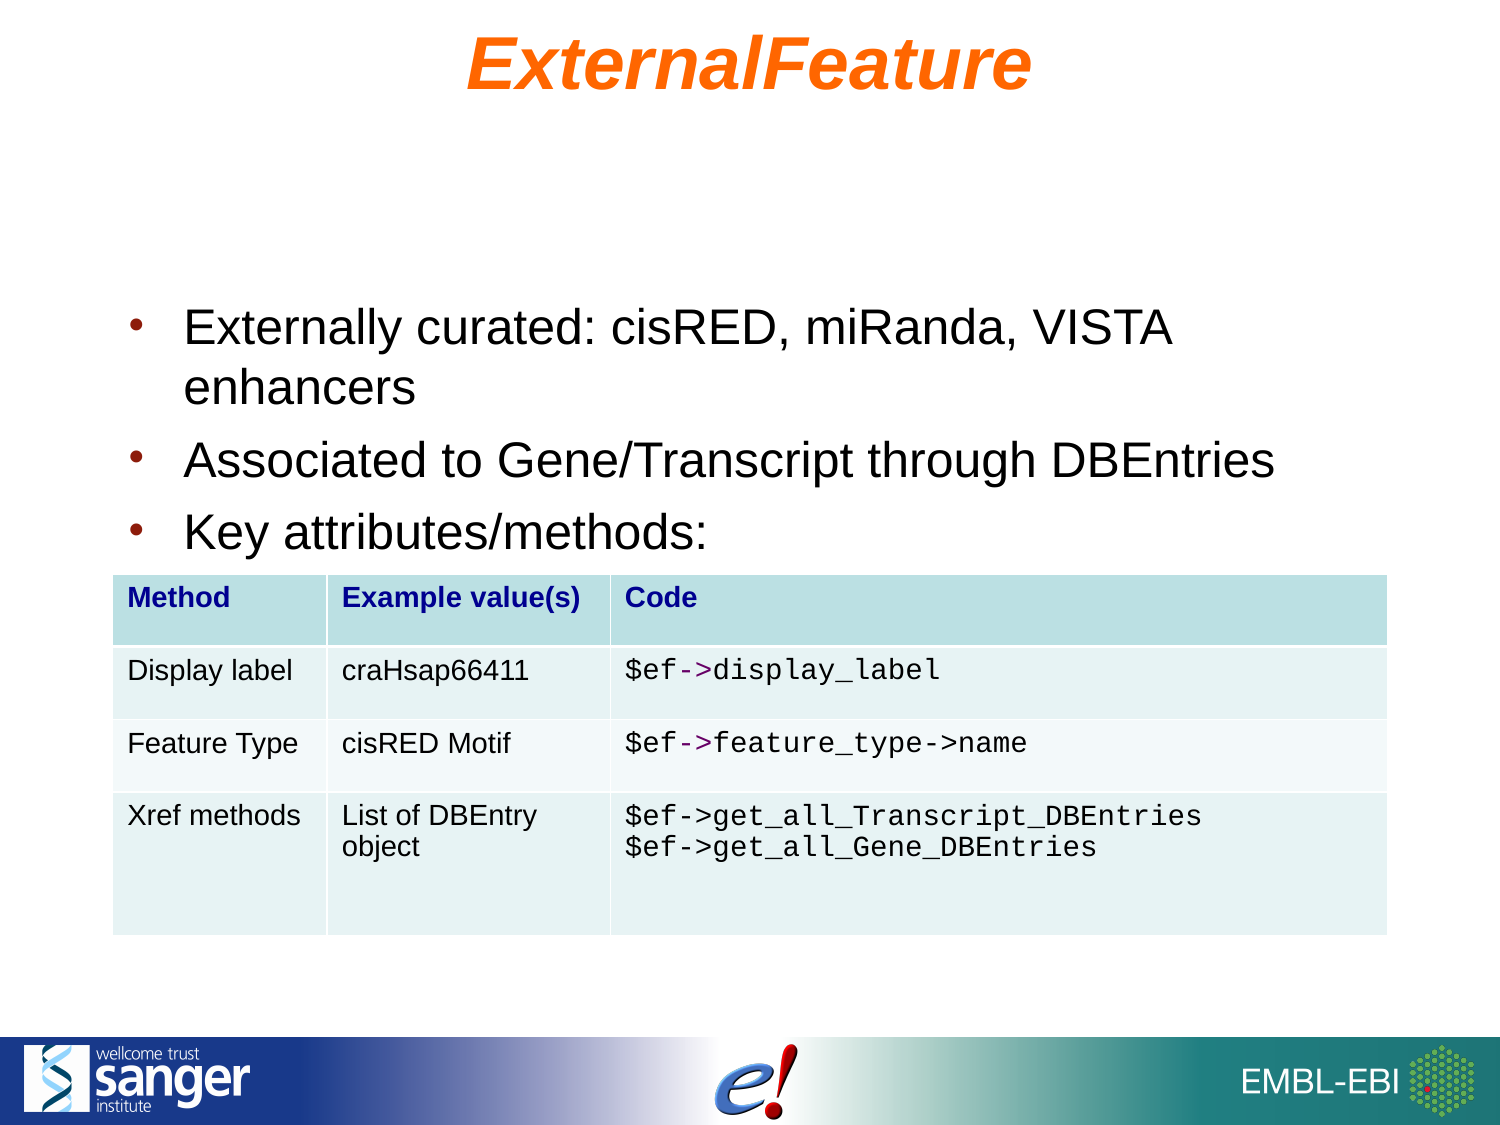

ExternalFeature
Externally curated: cisRED, miRanda, VISTA enhancers
Associated to Gene/Transcript through DBEntries
Key attributes/methods:
| Method | Example value(s) | Code |
| --- | --- | --- |
| Display label | craHsap66411 | $ef->display\_label |
| Feature Type | cisRED Motif | $ef->feature\_type->name |
| Xref methods | List of DBEntry object | $ef->get\_all\_Transcript\_DBEntries $ef->get\_all\_Gene\_DBEntries |